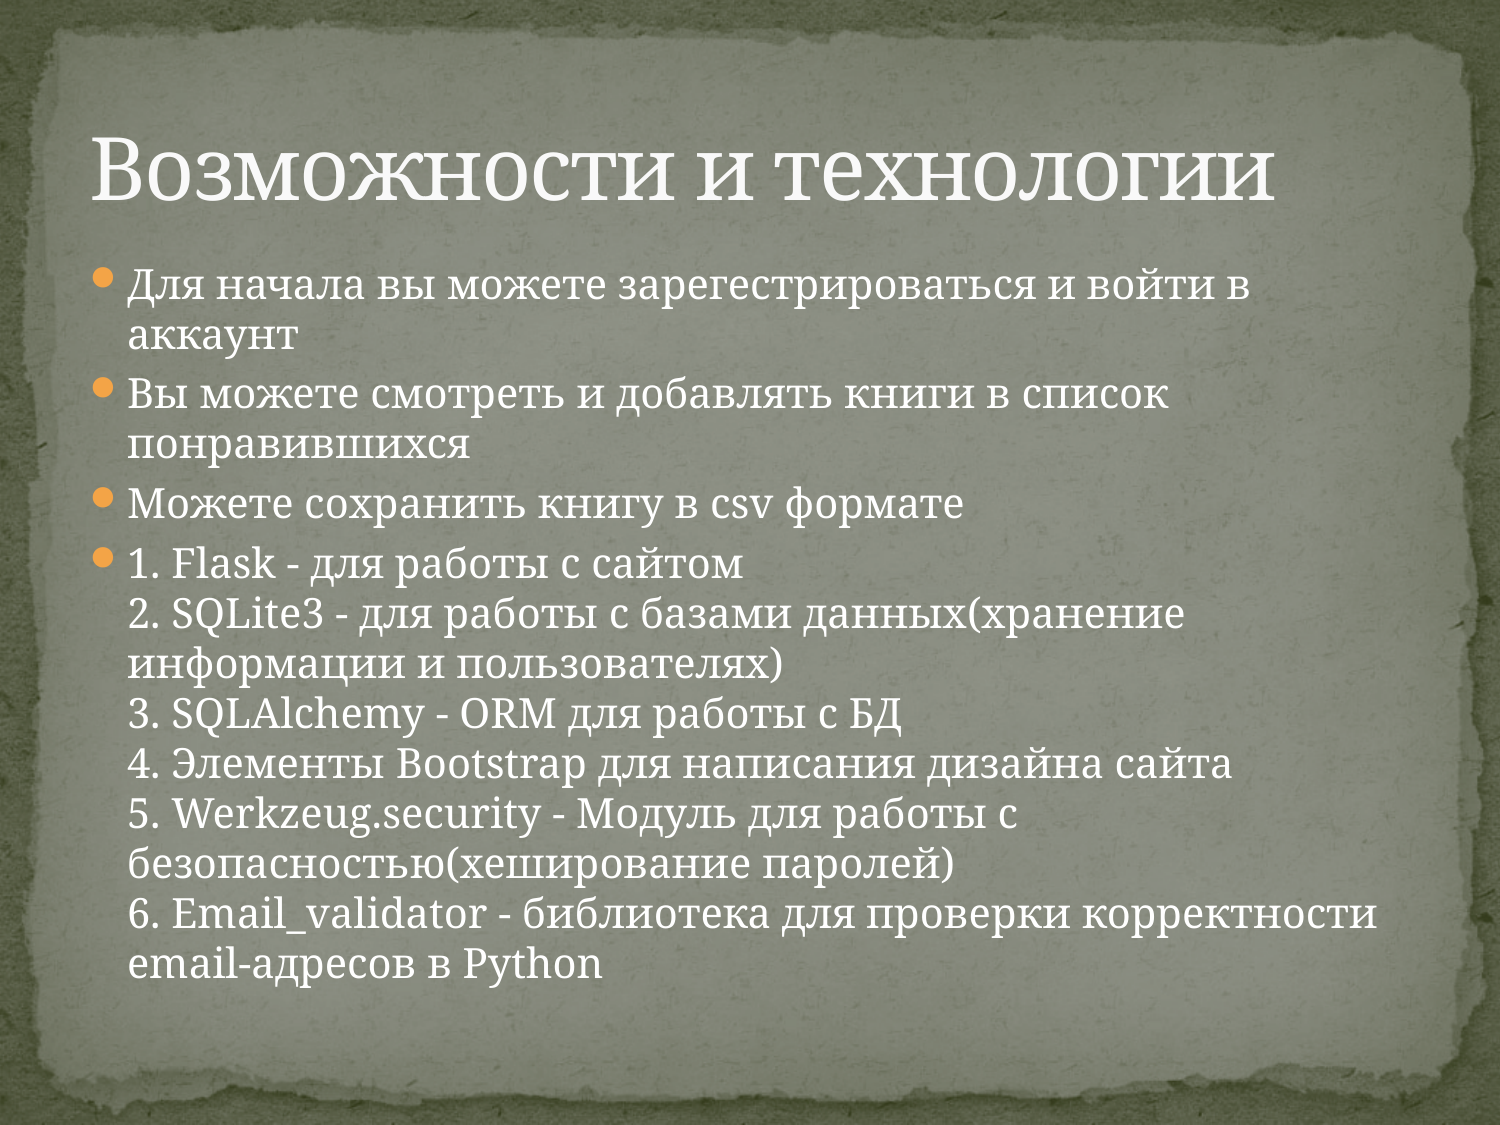

# Возможности и технологии
Для начала вы можете зарегестрироваться и войти в аккаунт
Вы можете смотреть и добавлять книги в список понравившихся
Можете сохранить книгу в csv формате
1. Flask - для работы с сайтом
2. SQLite3 - для работы с базами данных(хранение информации и пользователях)
3. SQLAlchemy - ORM для работы с БД
4. Элементы Bootstrap для написания дизайна сайта
5. Werkzeug.security - Модуль для работы с безопасностью(хеширование паролей)
6. Email_validator - библиотека для проверки корректности email-адресов в Python